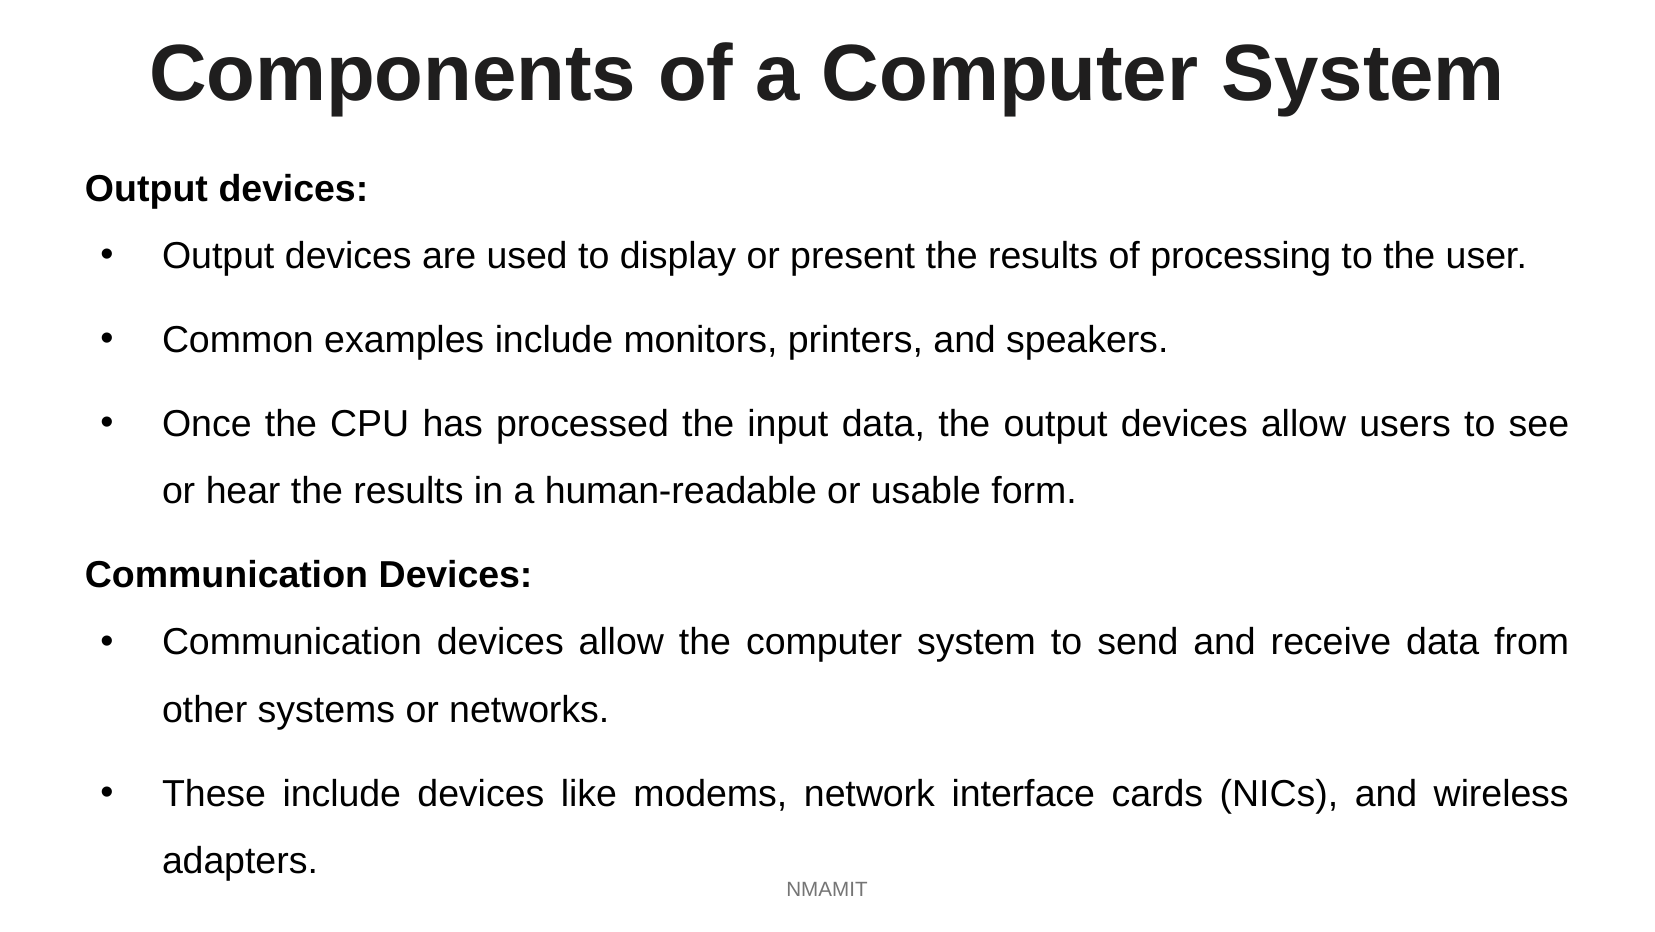

Components of a Computer System
Output devices:
Output devices are used to display or present the results of processing to the user.
Common examples include monitors, printers, and speakers.
Once the CPU has processed the input data, the output devices allow users to see or hear the results in a human-readable or usable form.
Communication Devices:
Communication devices allow the computer system to send and receive data from other systems or networks.
These include devices like modems, network interface cards (NICs), and wireless adapters.
NMAMIT